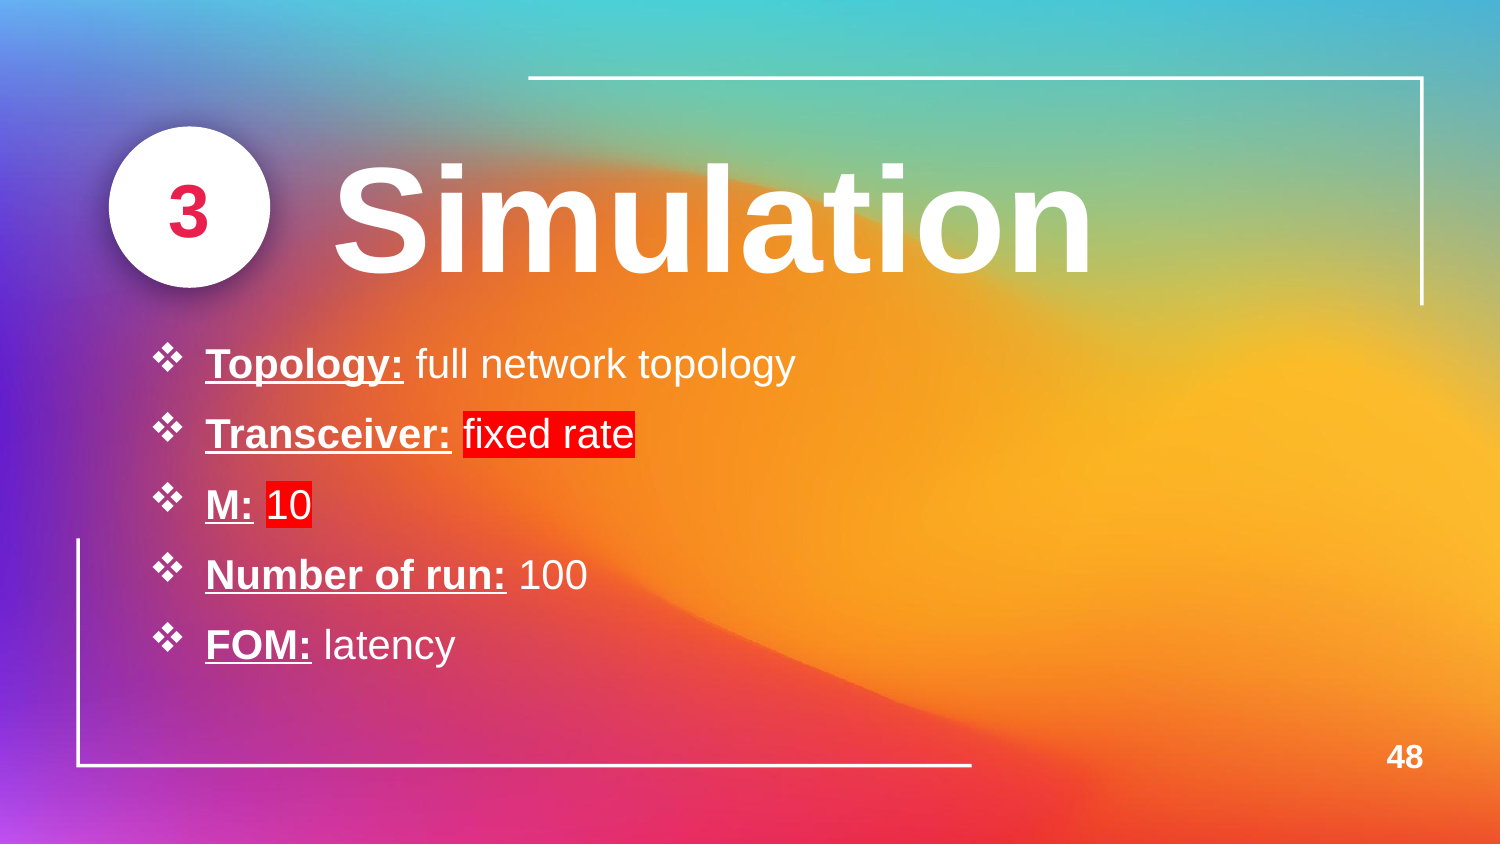

3
Simulation

Topology: full network topology
Transceiver: fixed rate
M: 10
Number of run: 100
FOM: latency
48